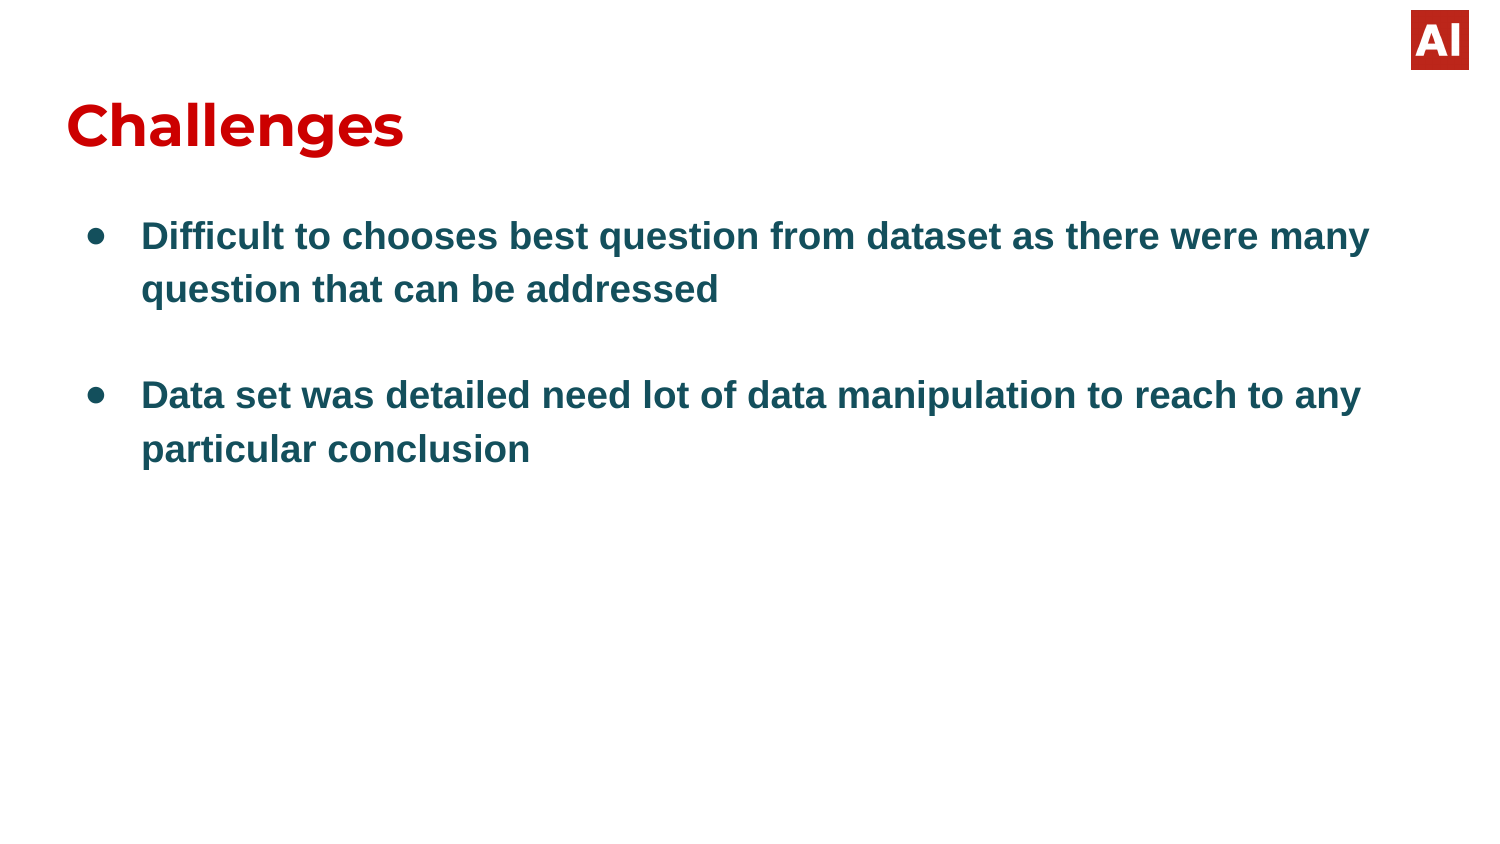

# Challenges
Difficult to chooses best question from dataset as there were many question that can be addressed

Data set was detailed need lot of data manipulation to reach to any particular conclusion